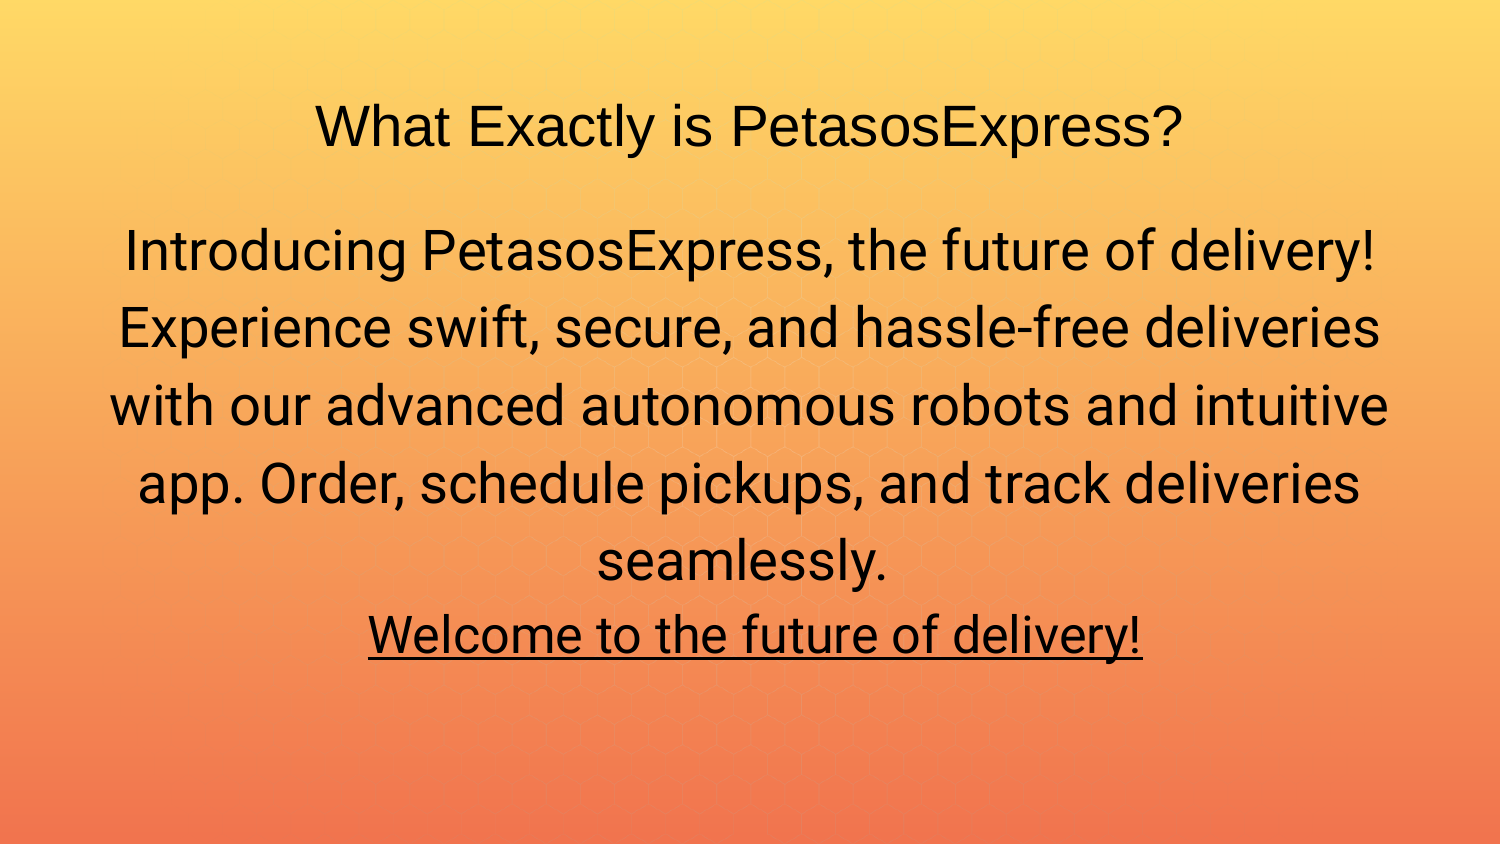

# What Exactly is PetasosExpress?
Introducing PetasosExpress, the future of delivery! Experience swift, secure, and hassle-free deliveries with our advanced autonomous robots and intuitive app. Order, schedule pickups, and track deliveries seamlessly.
 Welcome to the future of delivery!